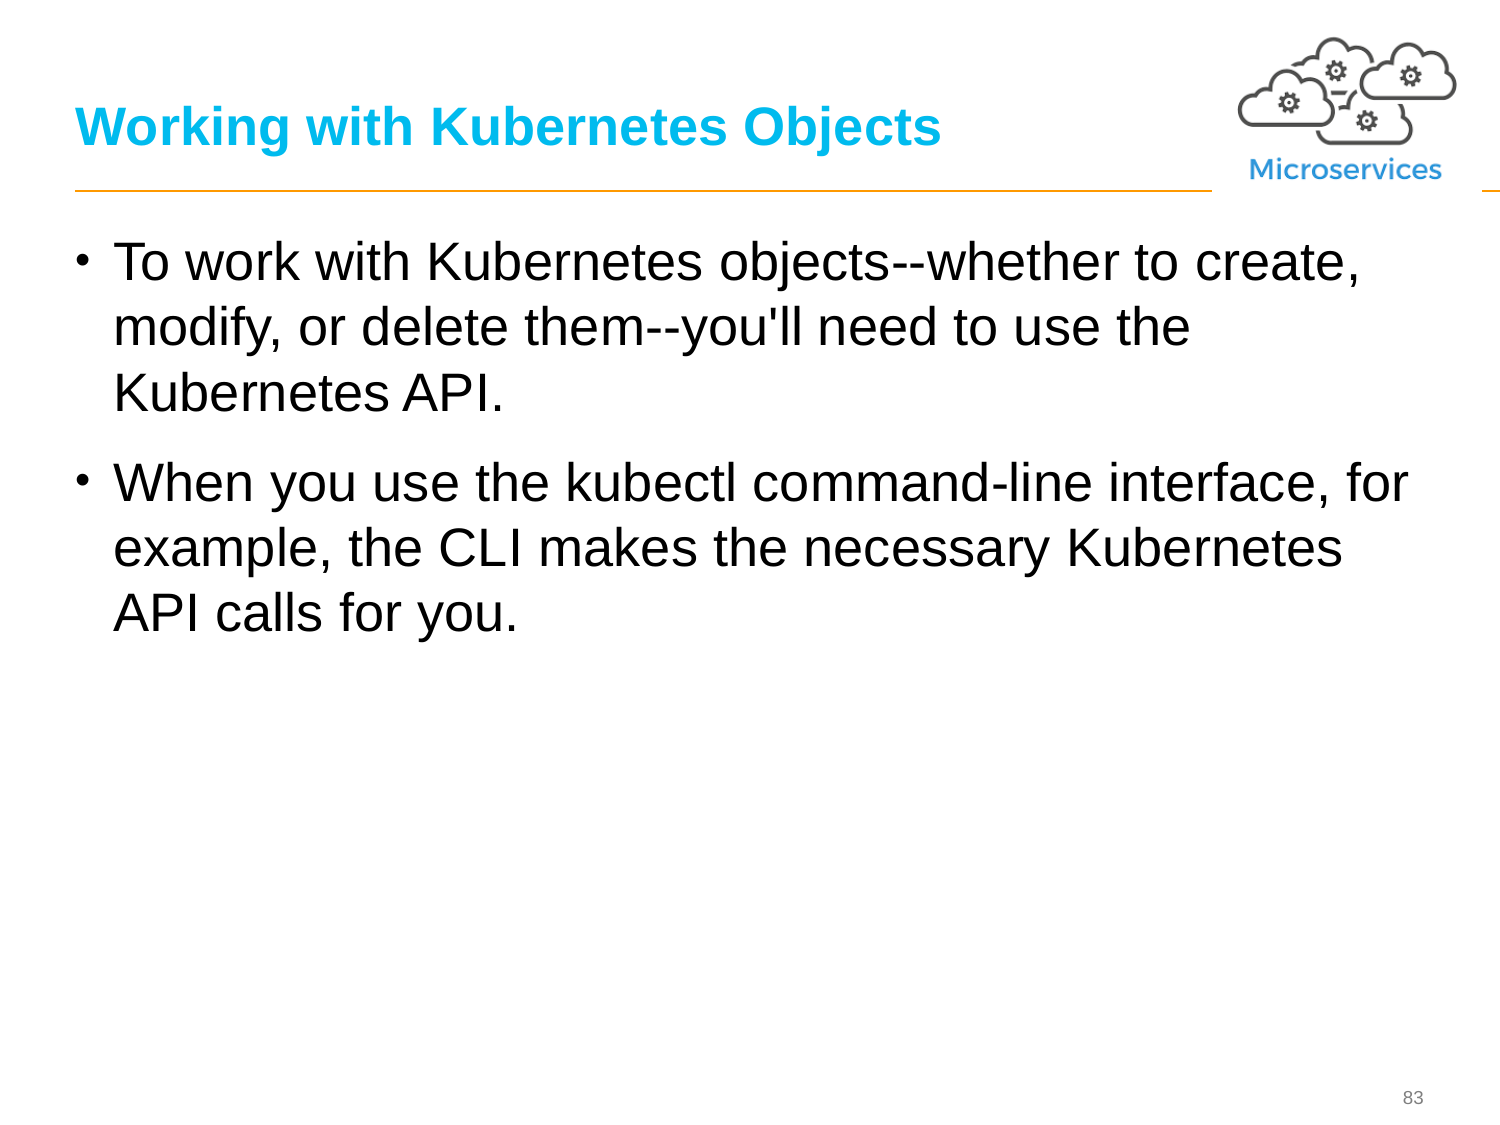

# Working with Kubernetes Objects
To work with Kubernetes objects--whether to create, modify, or delete them--you'll need to use the Kubernetes API.
When you use the kubectl command-line interface, for example, the CLI makes the necessary Kubernetes API calls for you.